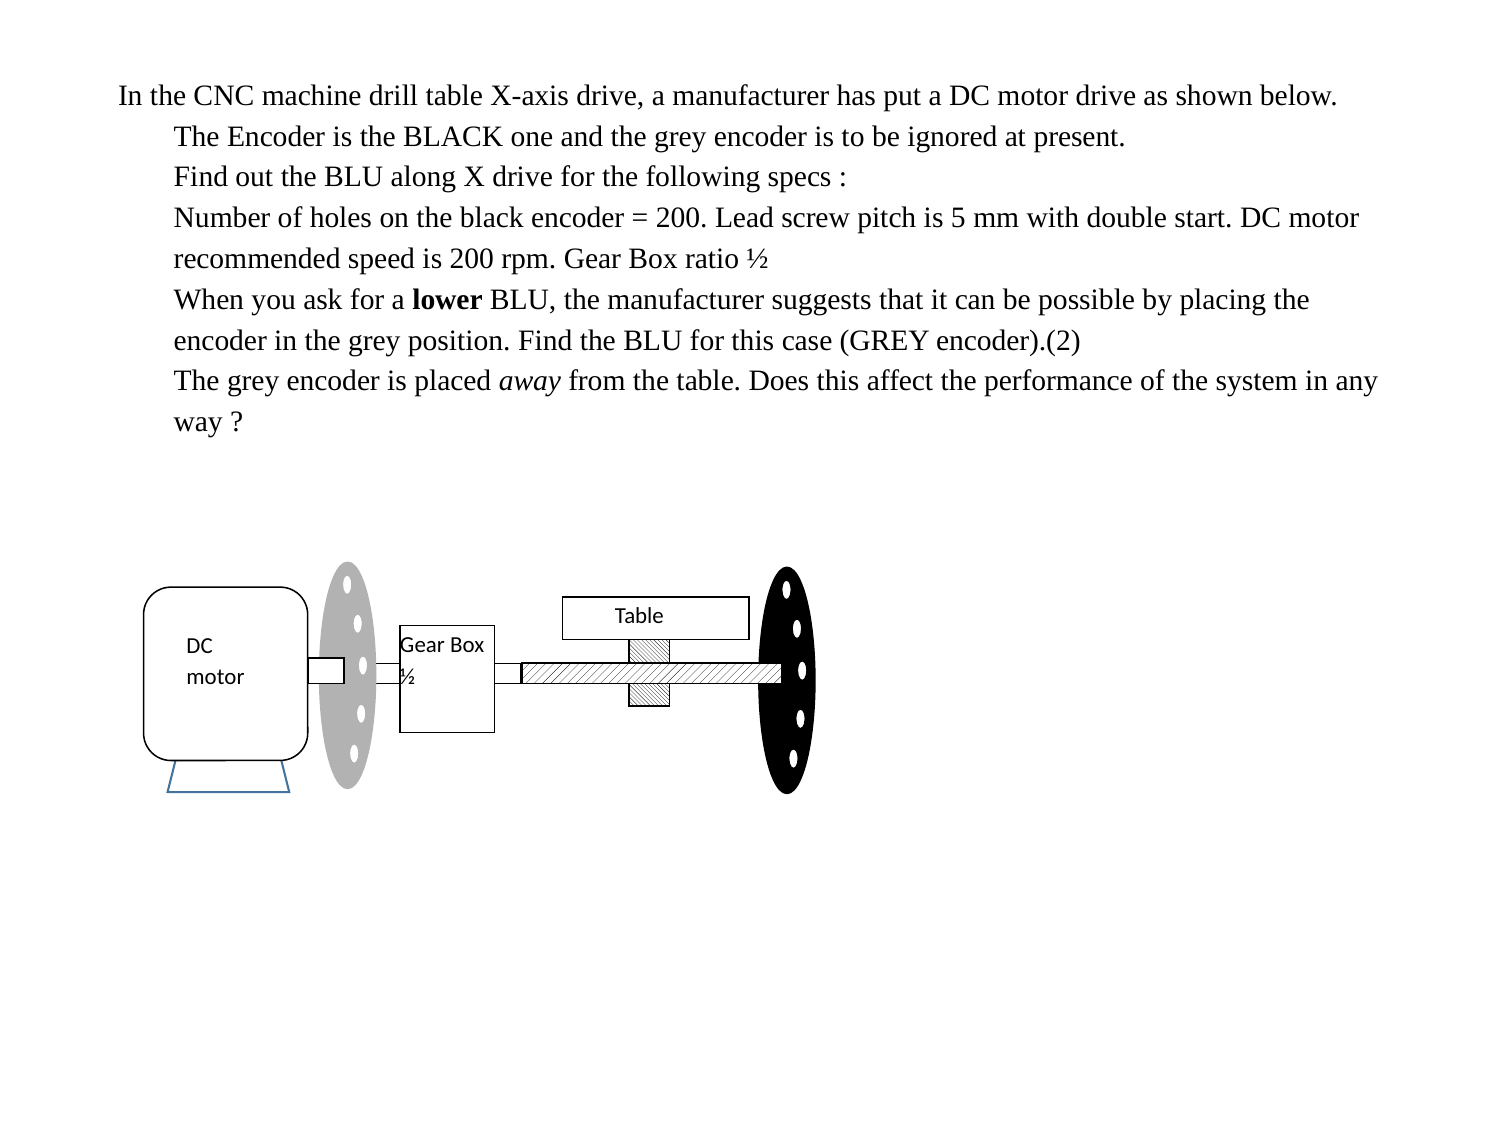

# In the CNC machine drill table X-axis drive, a manufacturer has put a DC motor drive as shown below. The Encoder is the BLACK one and the grey encoder is to be ignored at present. Find out the BLU along X drive for the following specs : Number of holes on the black encoder = 200. Lead screw pitch is 5 mm with double start. DC motor recommended speed is 200 rpm. Gear Box ratio ½ When you ask for a lower BLU, the manufacturer suggests that it can be possible by placing the encoder in the grey position. Find the BLU for this case (GREY encoder).(2) The grey encoder is placed away from the table. Does this affect the performance of the system in any way ?

          Table
DC motor

Gear Box ½